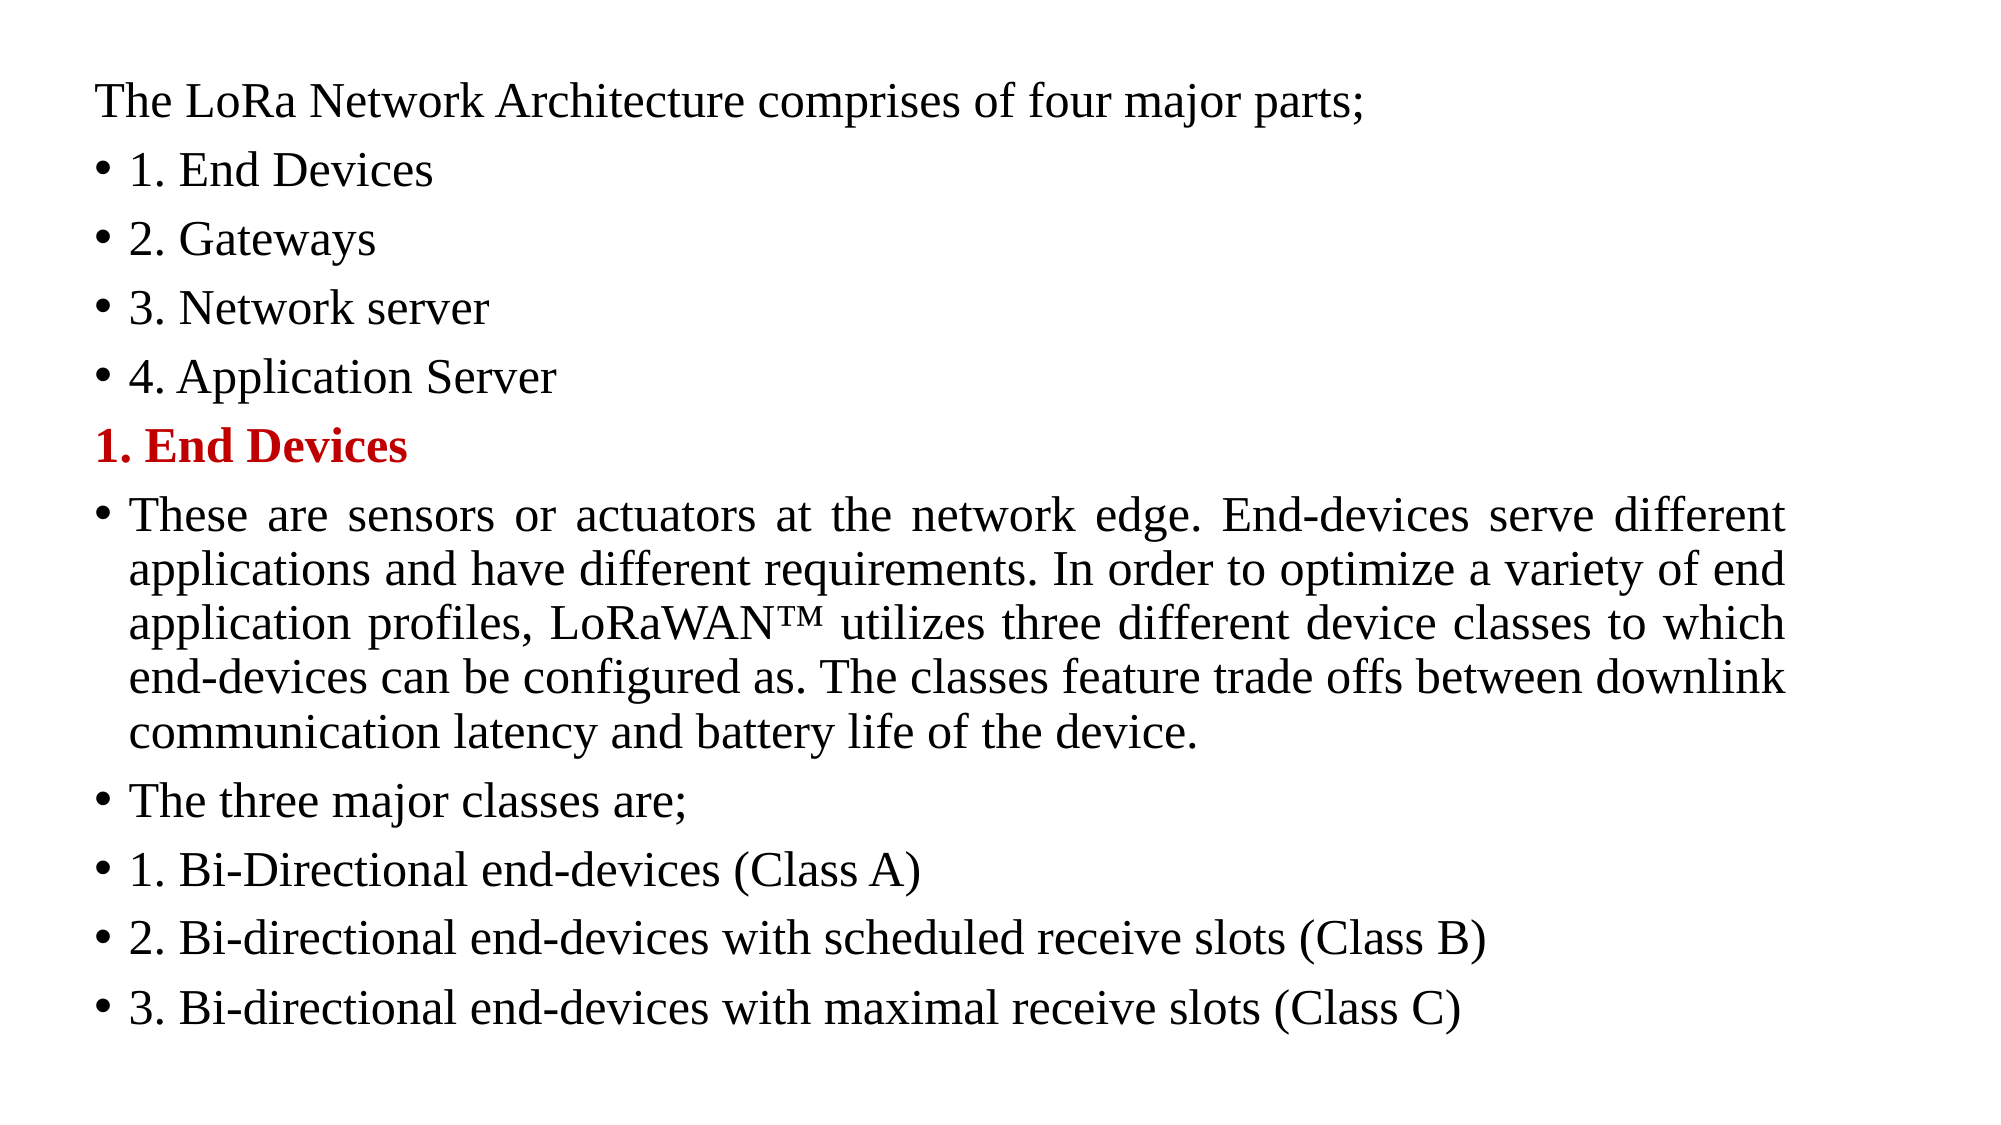

The LoRa Network Architecture comprises of four major parts;
1. End Devices
2. Gateways
3. Network server
4. Application Server
1. End Devices
These are sensors or actuators at the network edge. End-devices serve different applications and have different requirements. In order to optimize a variety of end application profiles, LoRaWAN™ utilizes three different device classes to which end-devices can be configured as. The classes feature trade offs between downlink communication latency and battery life of the device.
The three major classes are;
1. Bi-Directional end-devices (Class A)
2. Bi-directional end-devices with scheduled receive slots (Class B)
3. Bi-directional end-devices with maximal receive slots (Class C)